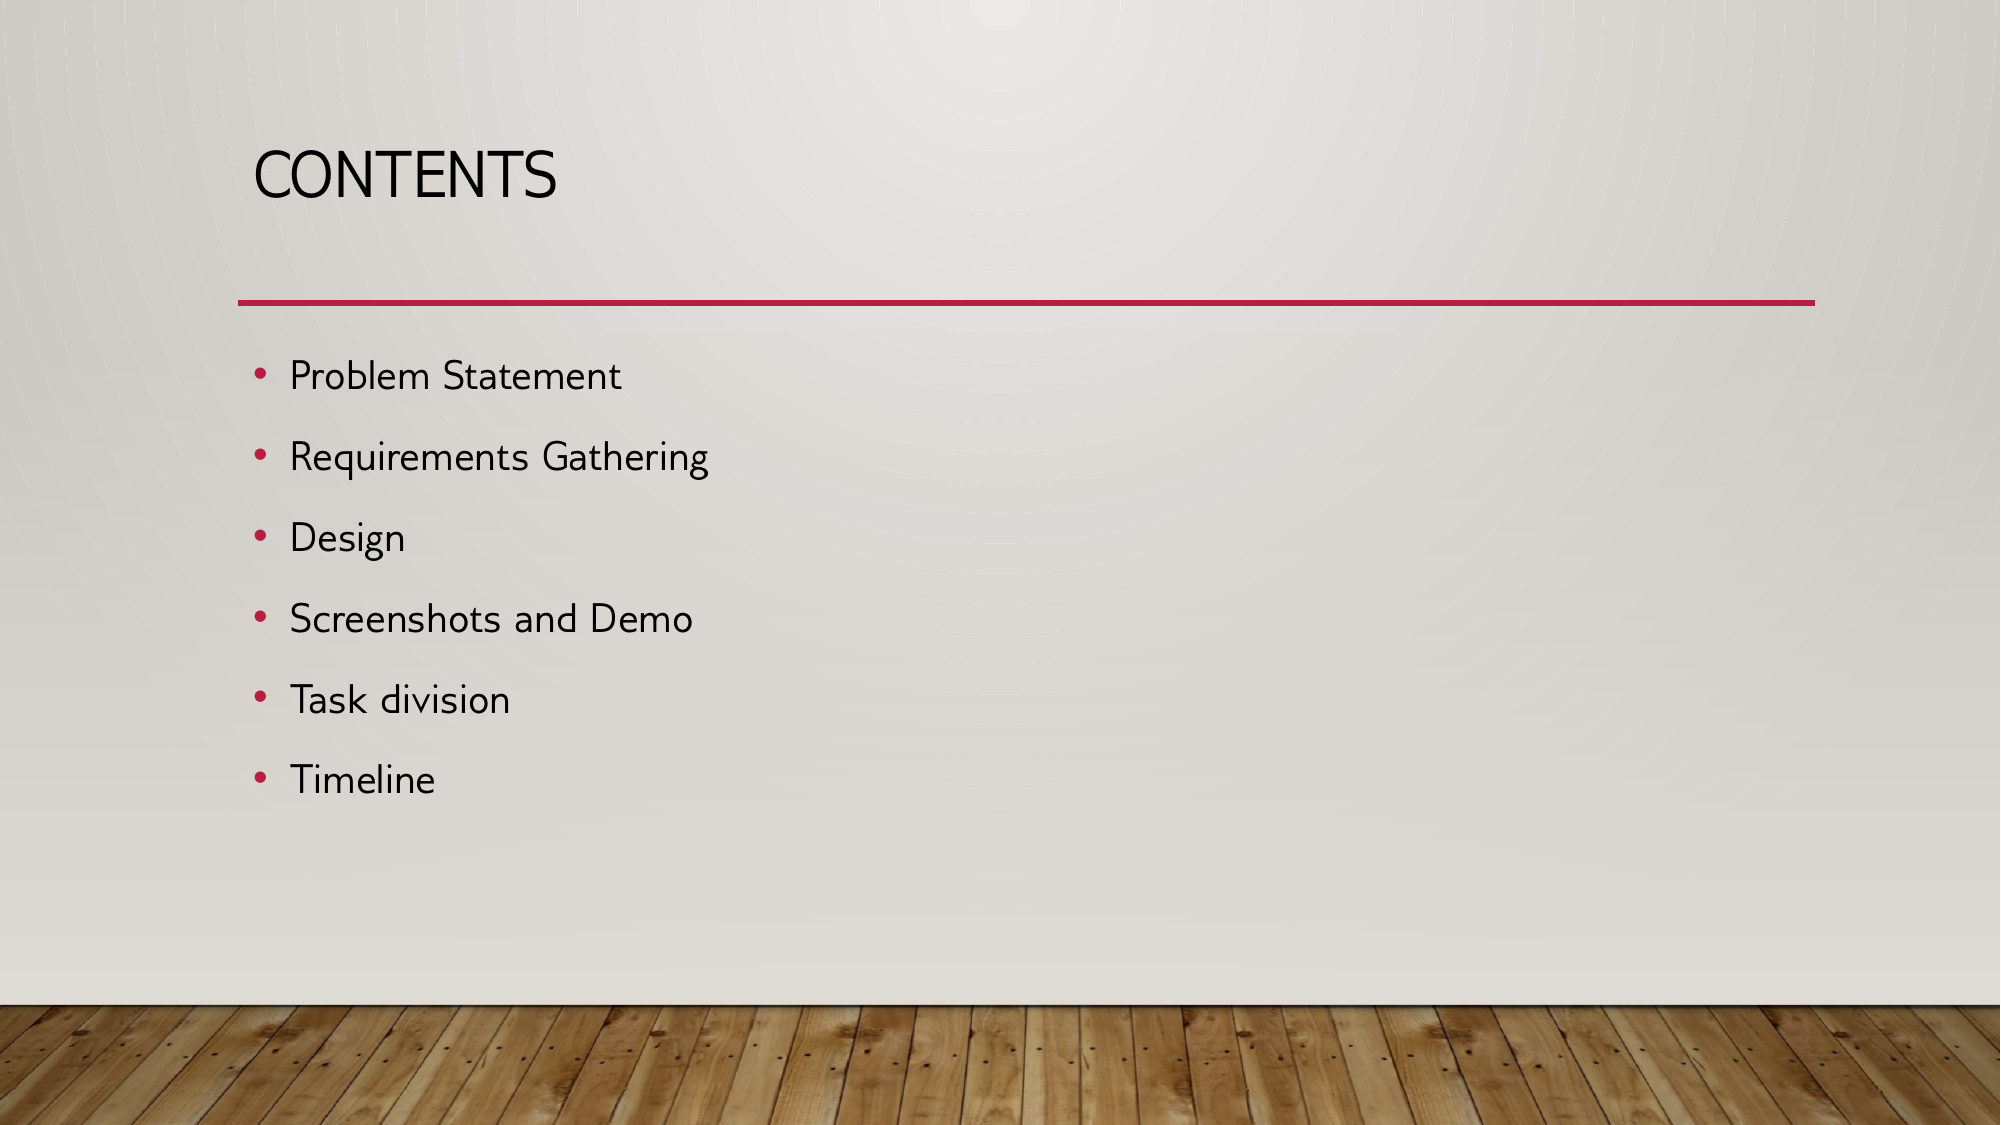

# Contents
Problem Statement
Requirements Gathering
Design
Screenshots and Demo
Task division
Timeline